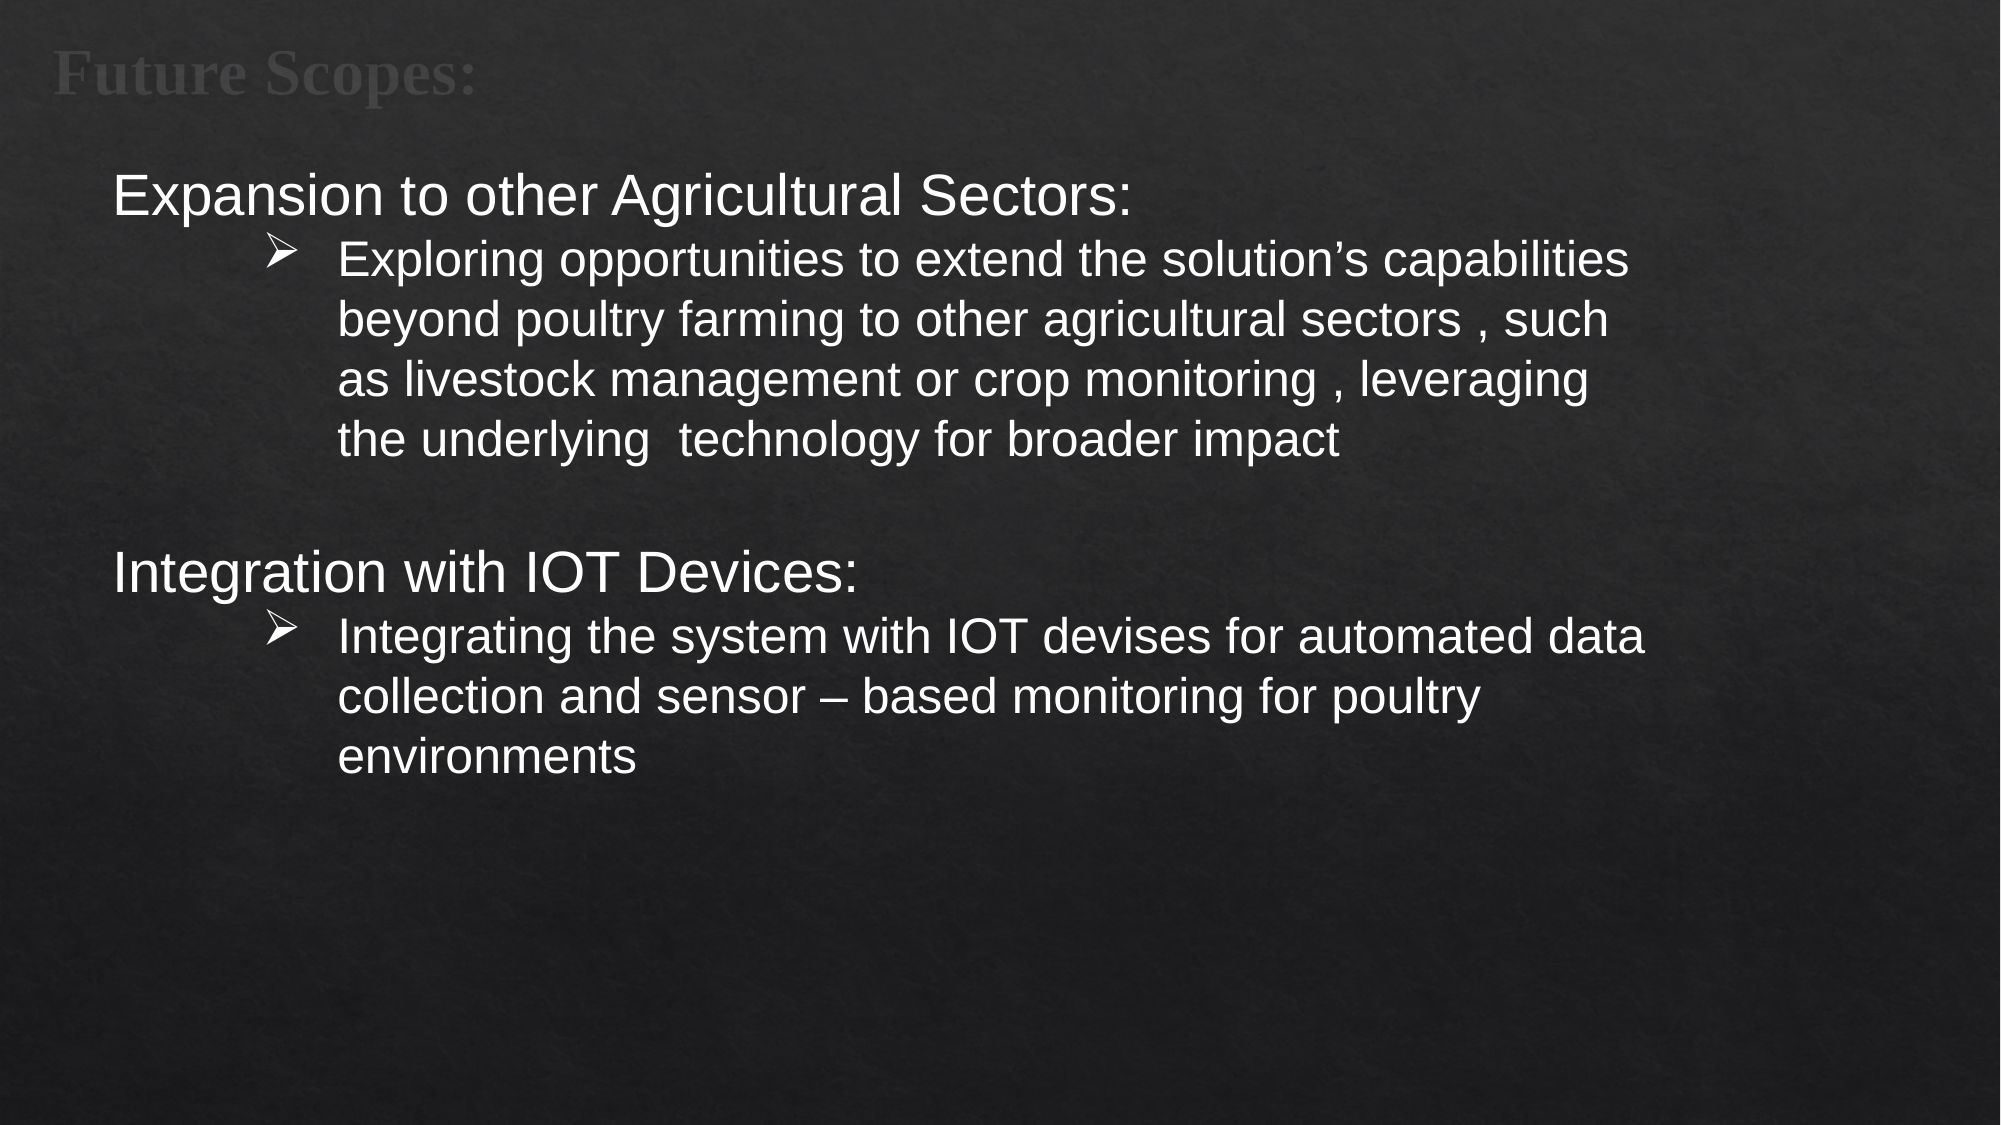

# Future Scopes:
Expansion to other Agricultural Sectors:
Exploring opportunities to extend the solution’s capabilities beyond poultry farming to other agricultural sectors , such as livestock management or crop monitoring , leveraging the underlying  technology for broader impact

Integration with IOT Devices:
Integrating the system with IOT devises for automated data collection and sensor – based monitoring for poultry environments